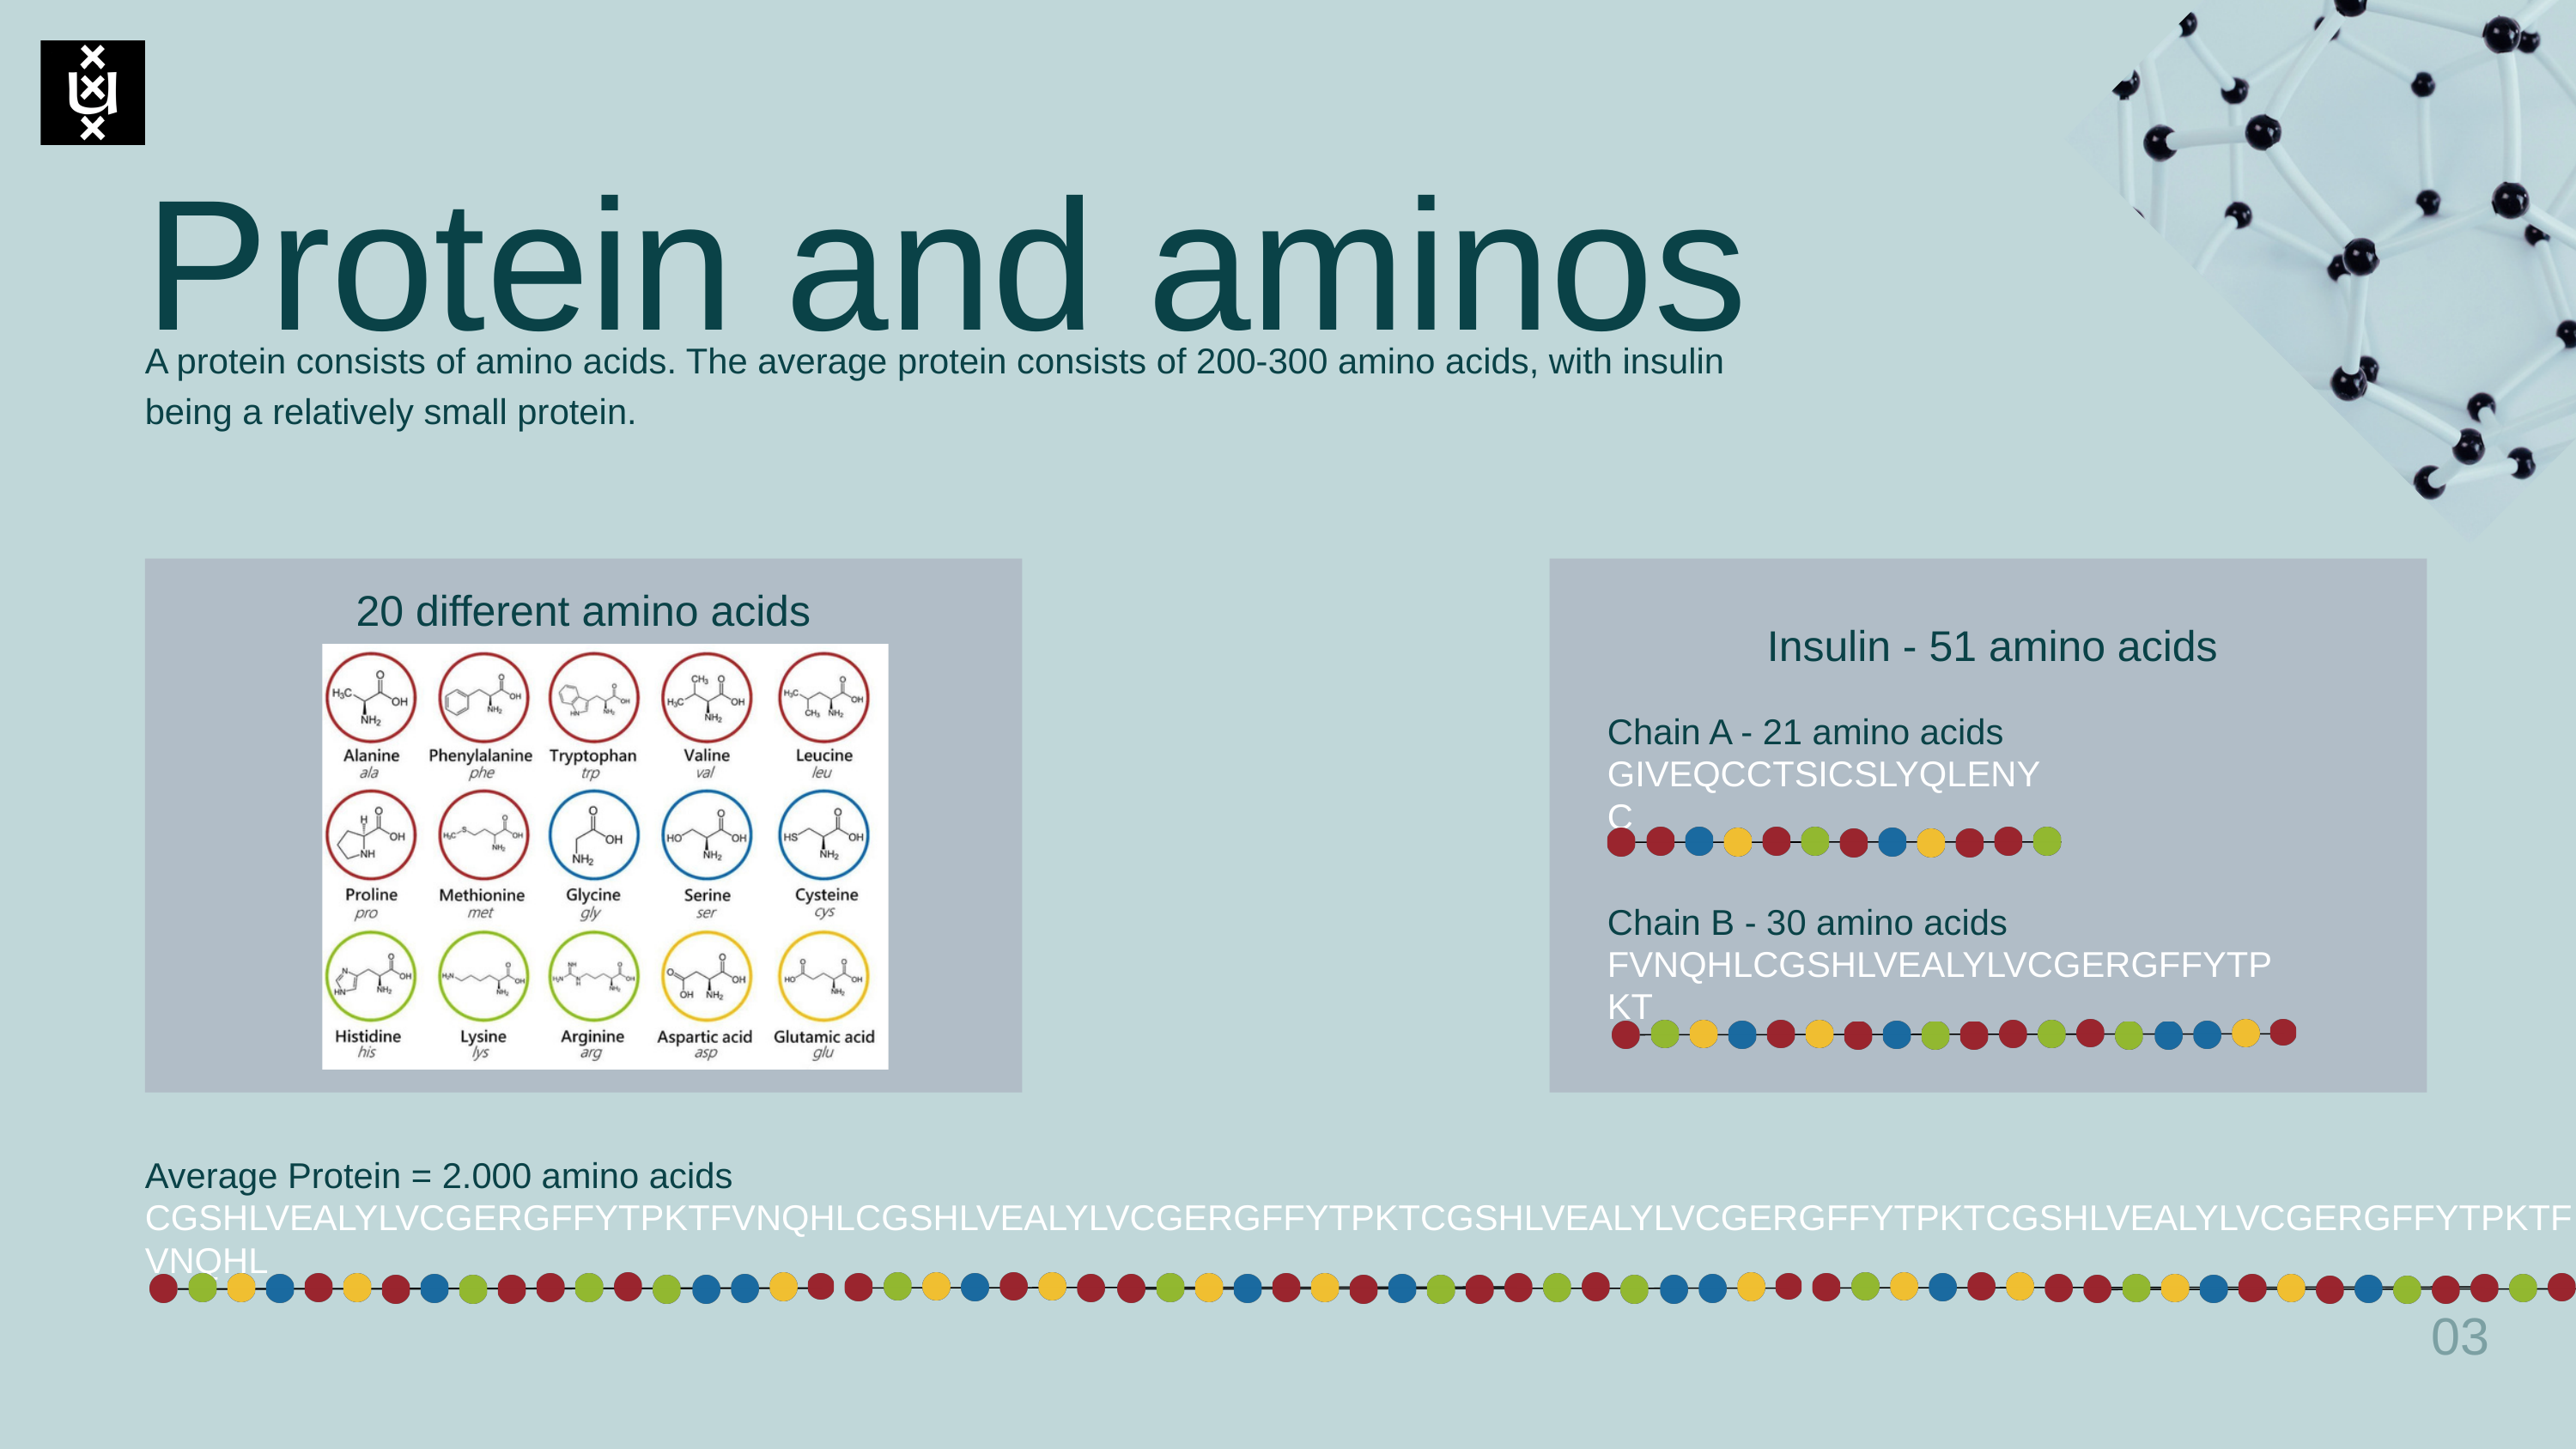

Protein and aminos
A protein consists of amino acids. The average protein consists of 200-300 amino acids, with insulin being a relatively small protein.

20 different amino acids

Insulin - 51 amino acids
Chain A - 21 amino acids
GIVEQCCTSICSLYQLENYC

Chain B - 30 amino acids
FVNQHLCGSHLVEALYLVCGERGFFYTPKT

Average Protein = 2.000 amino acids
CGSHLVEALYLVCGERGFFYTPKTFVNQHLCGSHLVEALYLVCGERGFFYTPKTCGSHLVEALYLVCGERGFFYTPKTCGSHLVEALYLVCGERGFFYTPKTFVNQHL

03